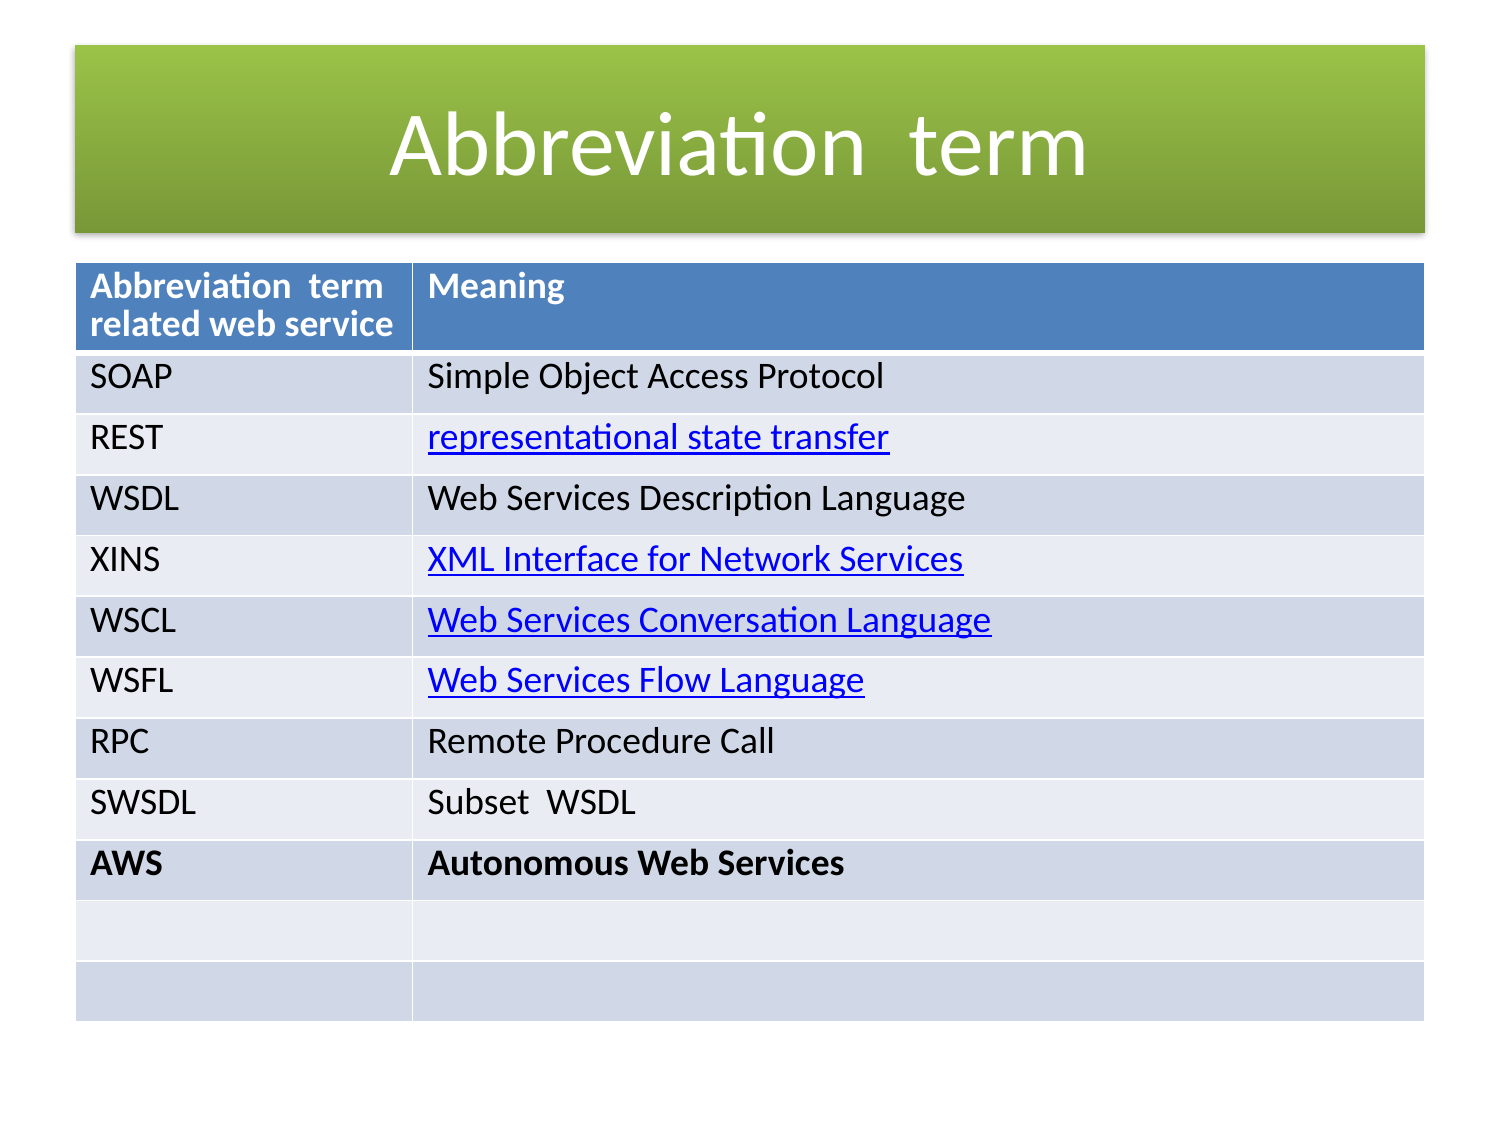

# Abbreviation  term
| Abbreviation term related web service | Meaning |
| --- | --- |
| SOAP | Simple Object Access Protocol |
| REST | representational state transfer |
| WSDL | Web Services Description Language |
| XINS | XML Interface for Network Services |
| WSCL | Web Services Conversation Language |
| WSFL | Web Services Flow Language |
| RPC | Remote Procedure Call |
| SWSDL | Subset WSDL |
| AWS | Autonomous Web Services |
|  |  |
|  |  |